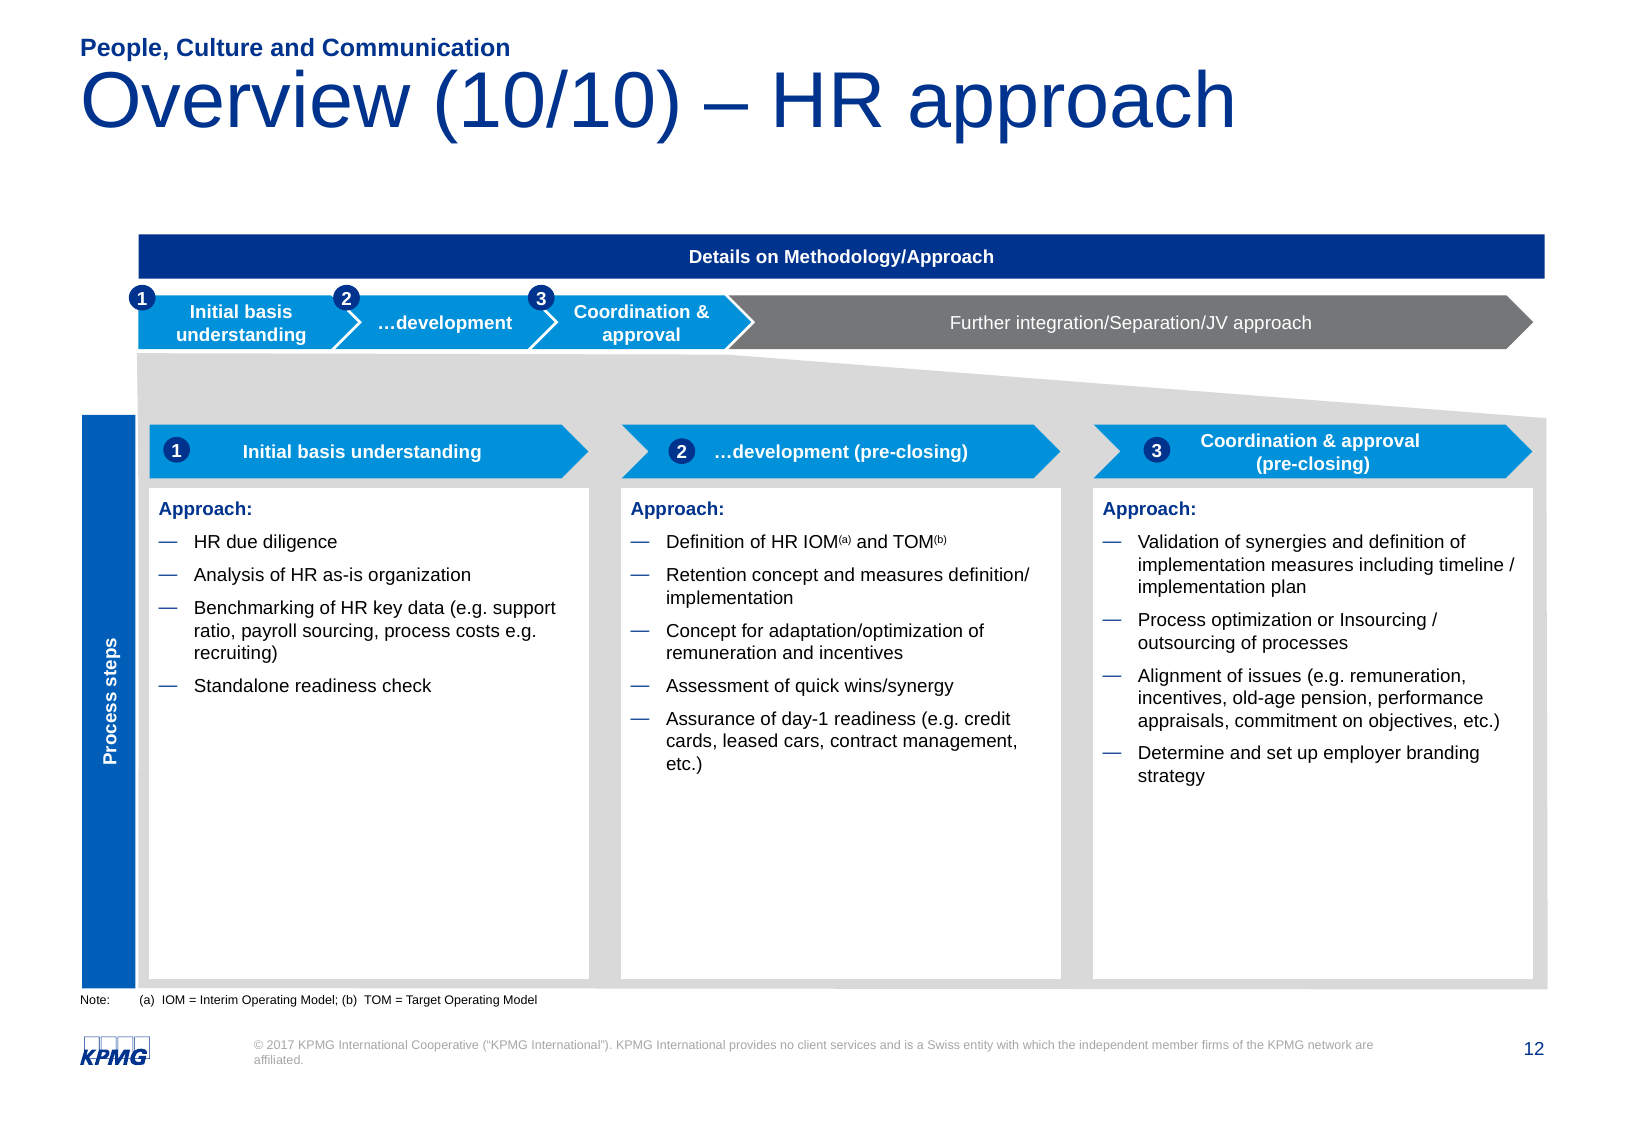

People, Culture and Communication
# Overview (10/10) – HR approach
Details on Methodology/Approach
1
2
3
Initial basis understanding
…development
Coordination & approval
Further integration/Separation/JV approach

Initial basis understanding
…development (pre-closing)
Coordination & approval
(pre-closing)
1
3
2
Approach:
HR due diligence
Analysis of HR as-is organization
Benchmarking of HR key data (e.g. support ratio, payroll sourcing, process costs e.g. recruiting)
Standalone readiness check

Approach:
Definition of HR IOM(a) and TOM(b)
Retention concept and measures definition/ implementation
Concept for adaptation/optimization of remuneration and incentives
Assessment of quick wins/synergy
Assurance of day-1 readiness (e.g. credit cards, leased cars, contract management, etc.)

Approach:
Validation of synergies and definition of implementation measures including timeline / implementation plan
Process optimization or Insourcing /  outsourcing of processes
Alignment of issues (e.g. remuneration, incentives, old-age pension, performance appraisals, commitment on objectives, etc.)
Determine and set up employer branding strategy

Process steps
Note:	(a)  IOM = Interim Operating Model; (b)  TOM = Target Operating Model